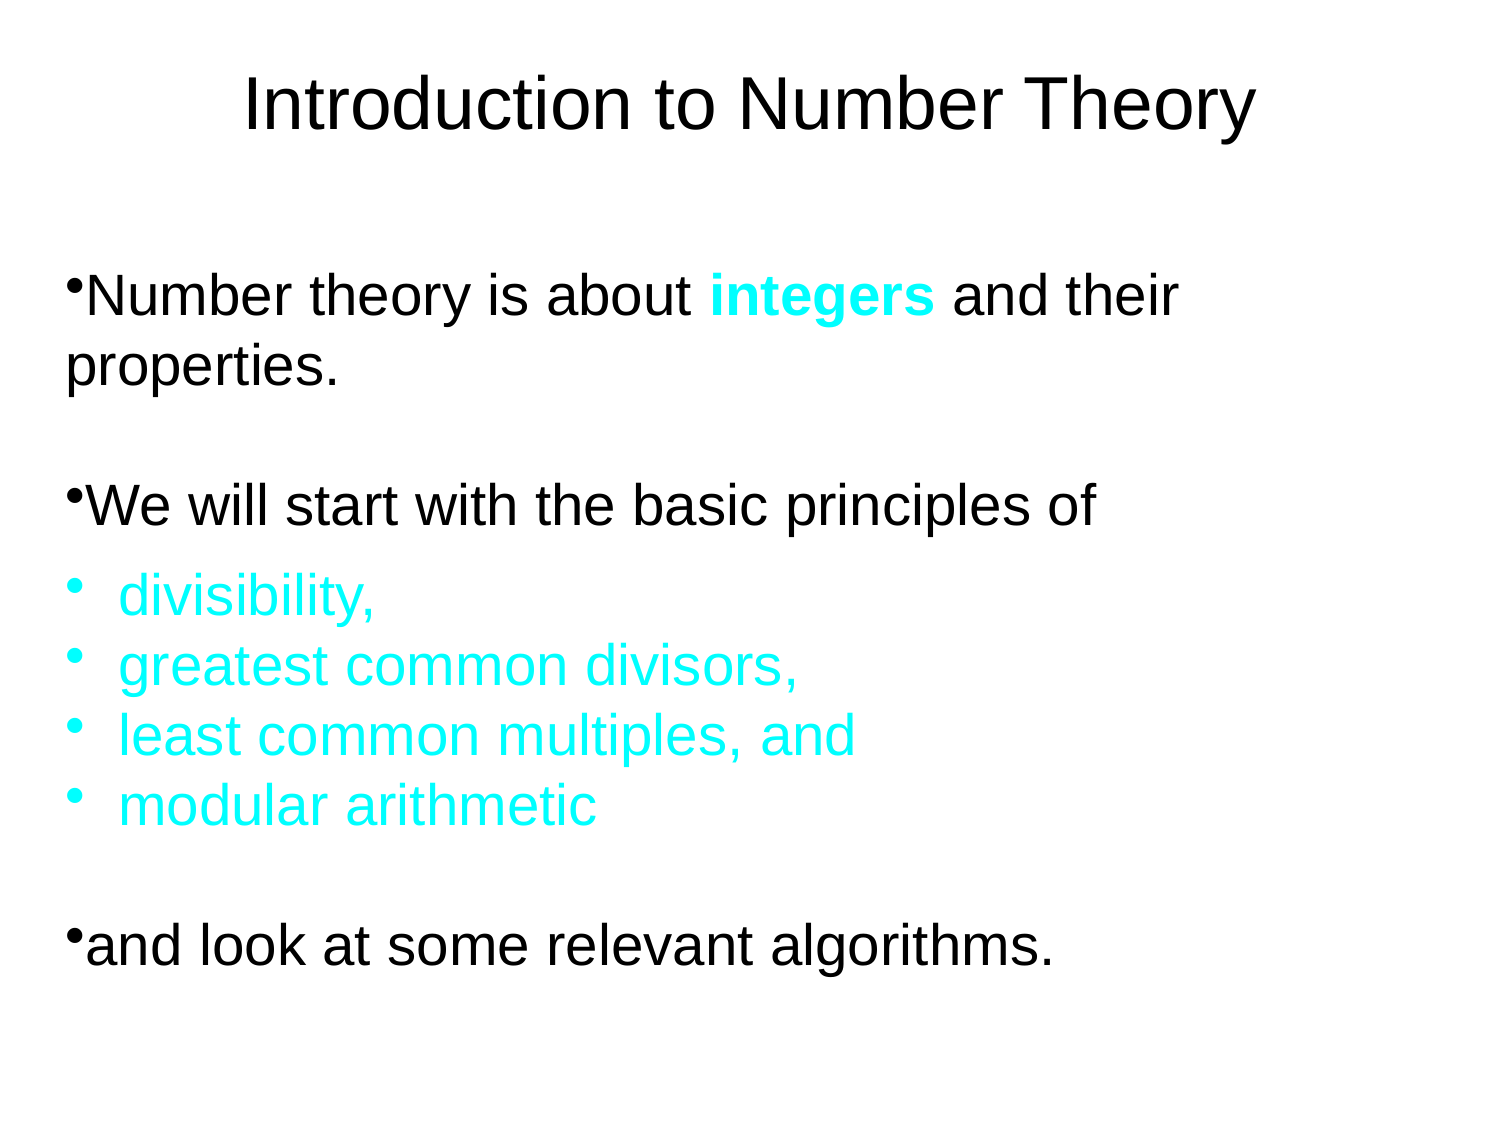

# Introduction to Number Theory
Number theory is about integers and their properties.

We will start with the basic principles of

  divisibility,
  greatest common divisors,
  least common multiples, and
  modular arithmetic

and look at some relevant algorithms.